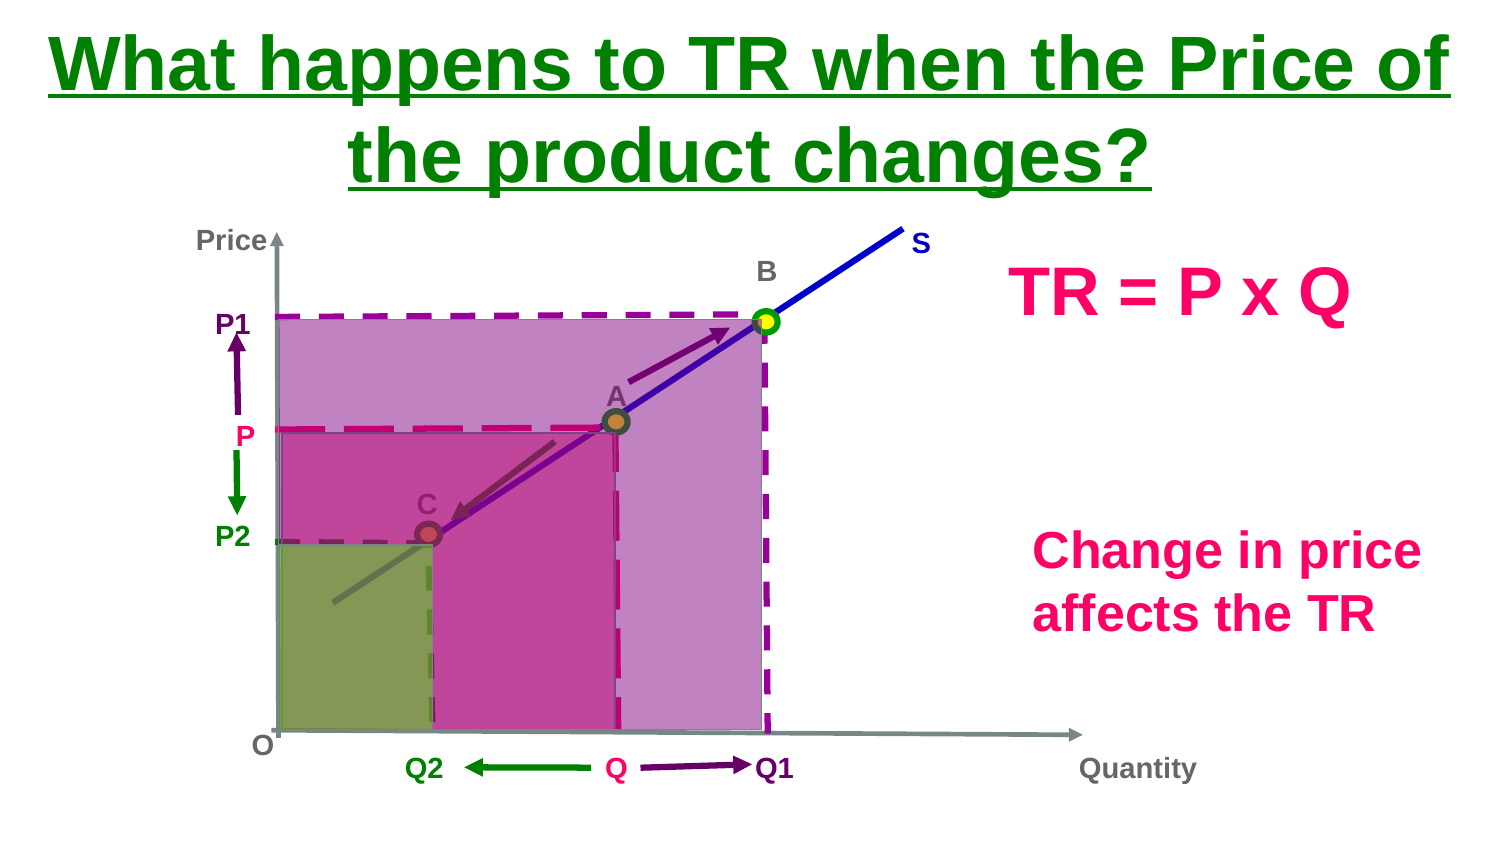

# What happens to TR when the Price of the product changes?

Price
S
TR = P x Q
B
P1

A
P

C
Change in price affects the TR
P2

O
Q
Q2
Q1
Quantity